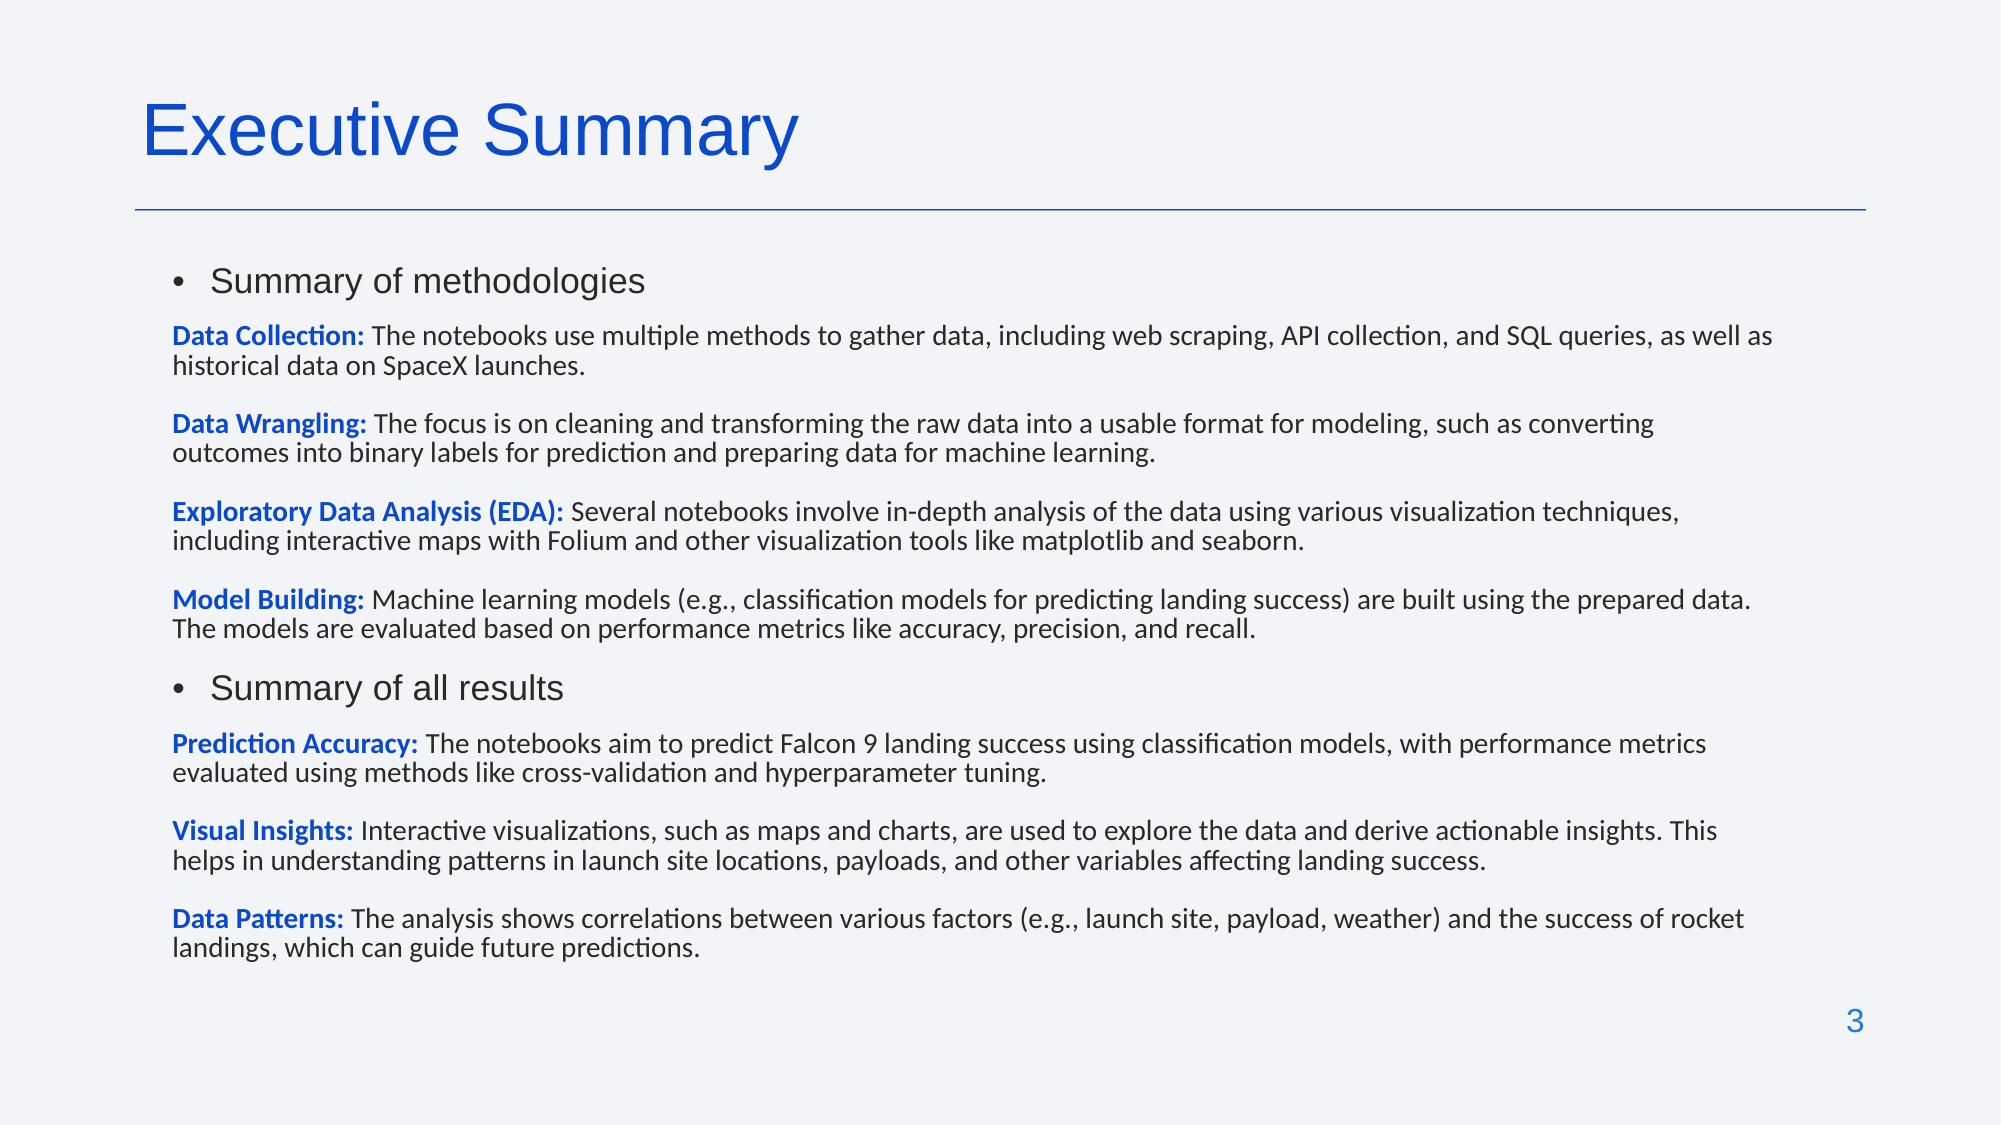

Executive Summary
Summary of methodologies
Data Collection: The notebooks use multiple methods to gather data, including web scraping, API collection, and SQL queries, as well as historical data on SpaceX launches.
Data Wrangling: The focus is on cleaning and transforming the raw data into a usable format for modeling, such as converting outcomes into binary labels for prediction and preparing data for machine learning.
Exploratory Data Analysis (EDA): Several notebooks involve in-depth analysis of the data using various visualization techniques, including interactive maps with Folium and other visualization tools like matplotlib and seaborn.
Model Building: Machine learning models (e.g., classification models for predicting landing success) are built using the prepared data. The models are evaluated based on performance metrics like accuracy, precision, and recall.
Summary of all results
Prediction Accuracy: The notebooks aim to predict Falcon 9 landing success using classification models, with performance metrics evaluated using methods like cross-validation and hyperparameter tuning.
Visual Insights: Interactive visualizations, such as maps and charts, are used to explore the data and derive actionable insights. This helps in understanding patterns in launch site locations, payloads, and other variables affecting landing success.
Data Patterns: The analysis shows correlations between various factors (e.g., launch site, payload, weather) and the success of rocket landings, which can guide future predictions.
3